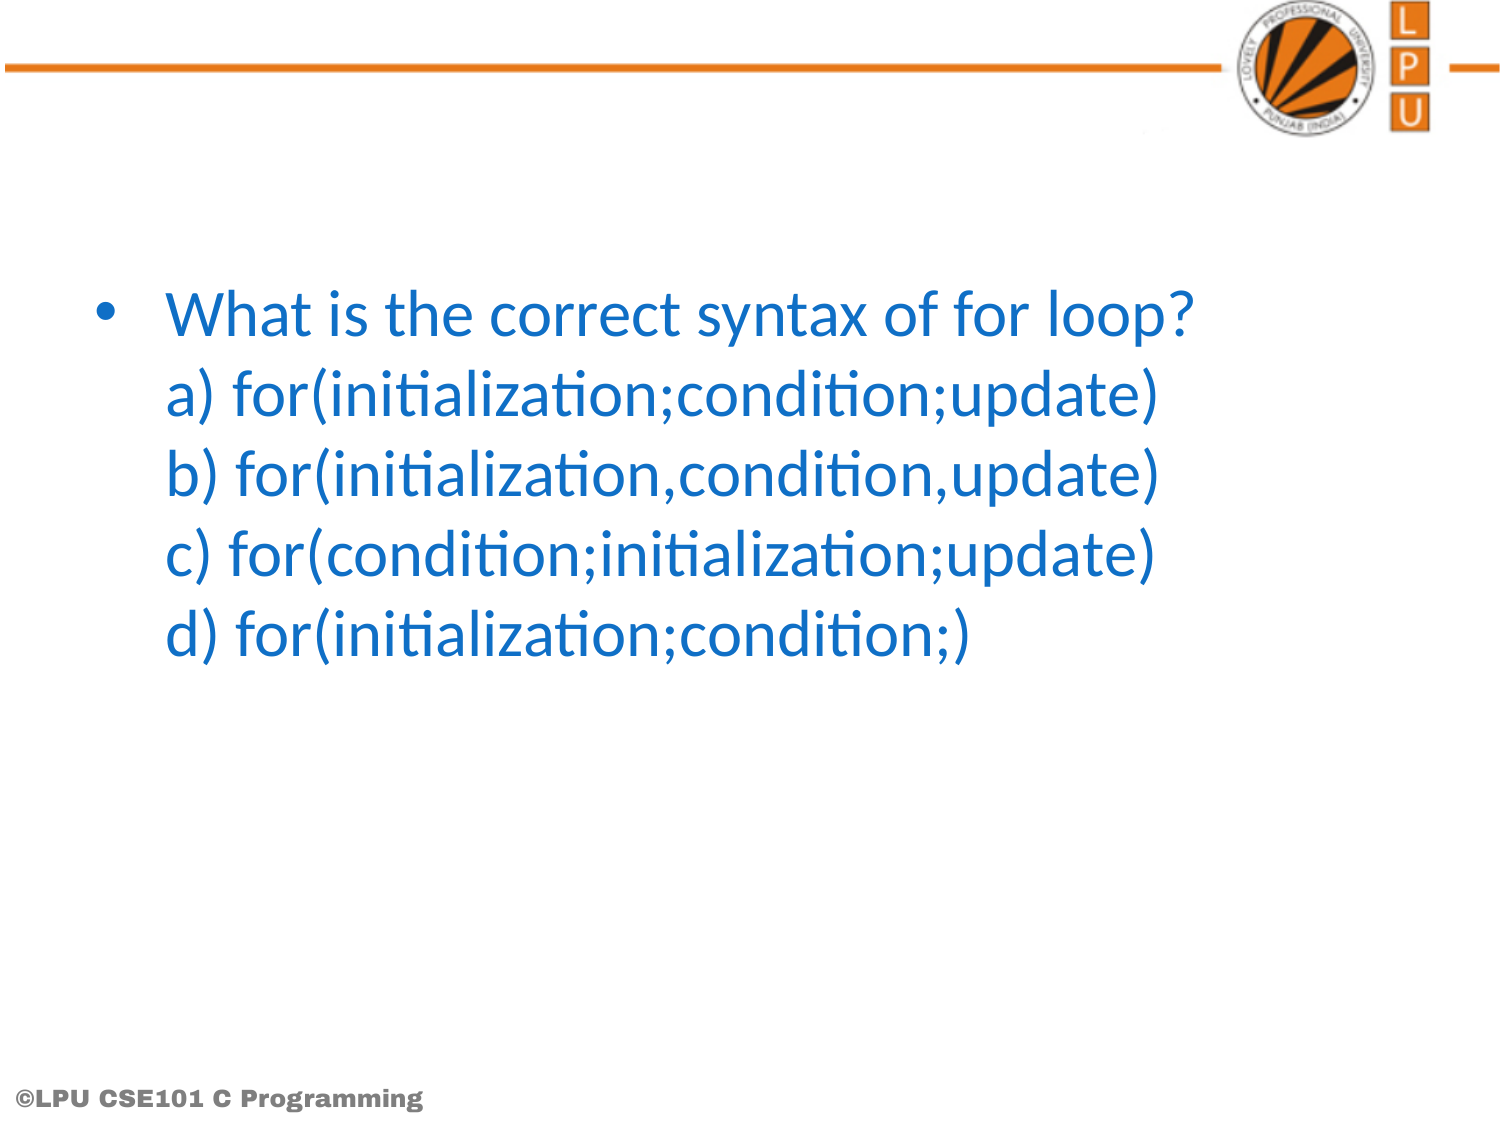

What is the correct syntax of for loop?
a) for(initialization;condition;update)
b) for(initialization,condition,update)
c) for(condition;initialization;update)
d) for(initialization;condition;)